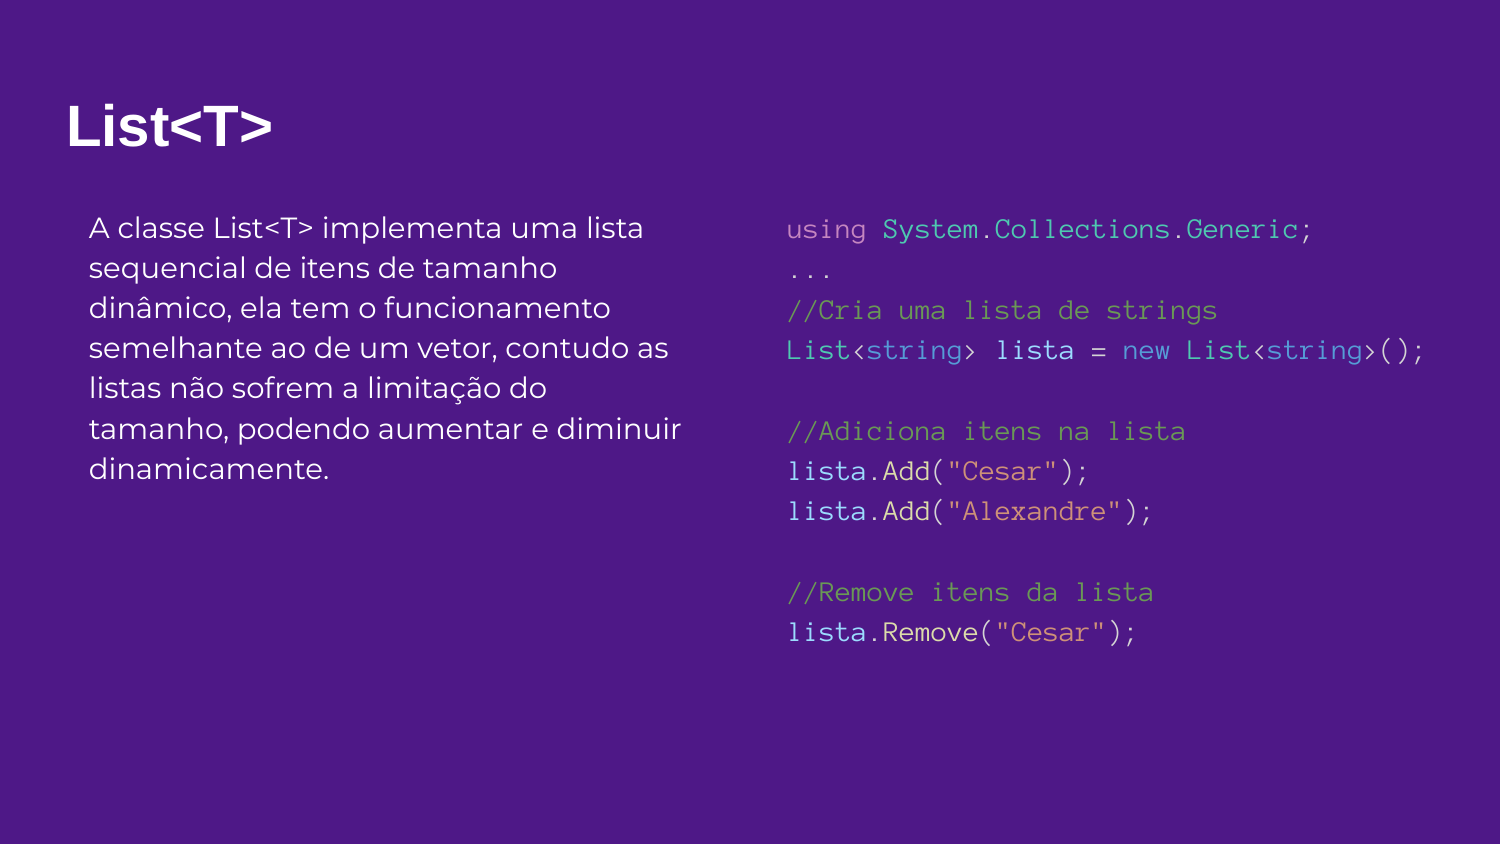

# List<T>
A classe List<T> implementa uma lista sequencial de itens de tamanho dinâmico, ela tem o funcionamento semelhante ao de um vetor, contudo as listas não sofrem a limitação do tamanho, podendo aumentar e diminuir dinamicamente.
using System.Collections.Generic;
...
//Cria uma lista de strings
List<string> lista = new List<string>();

//Adiciona itens na lista
lista.Add("Cesar");
lista.Add("Alexandre");

//Remove itens da lista
lista.Remove("Cesar");